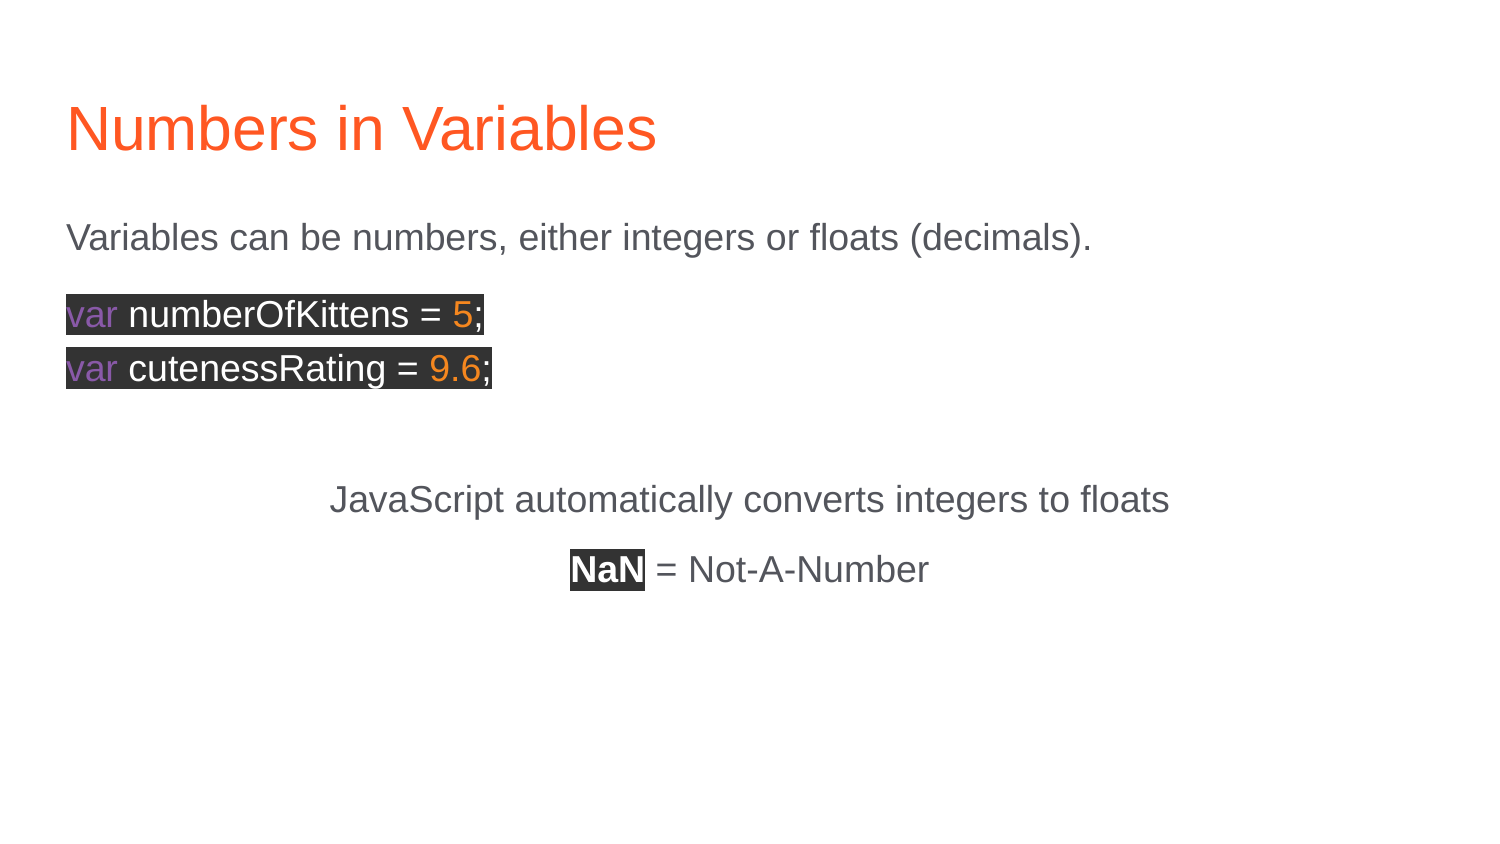

# Numbers in Variables
Variables can be numbers, either integers or floats (decimals).
var numberOfKittens = 5;
var cutenessRating = 9.6;
JavaScript automatically converts integers to floats
NaN = Not-A-Number